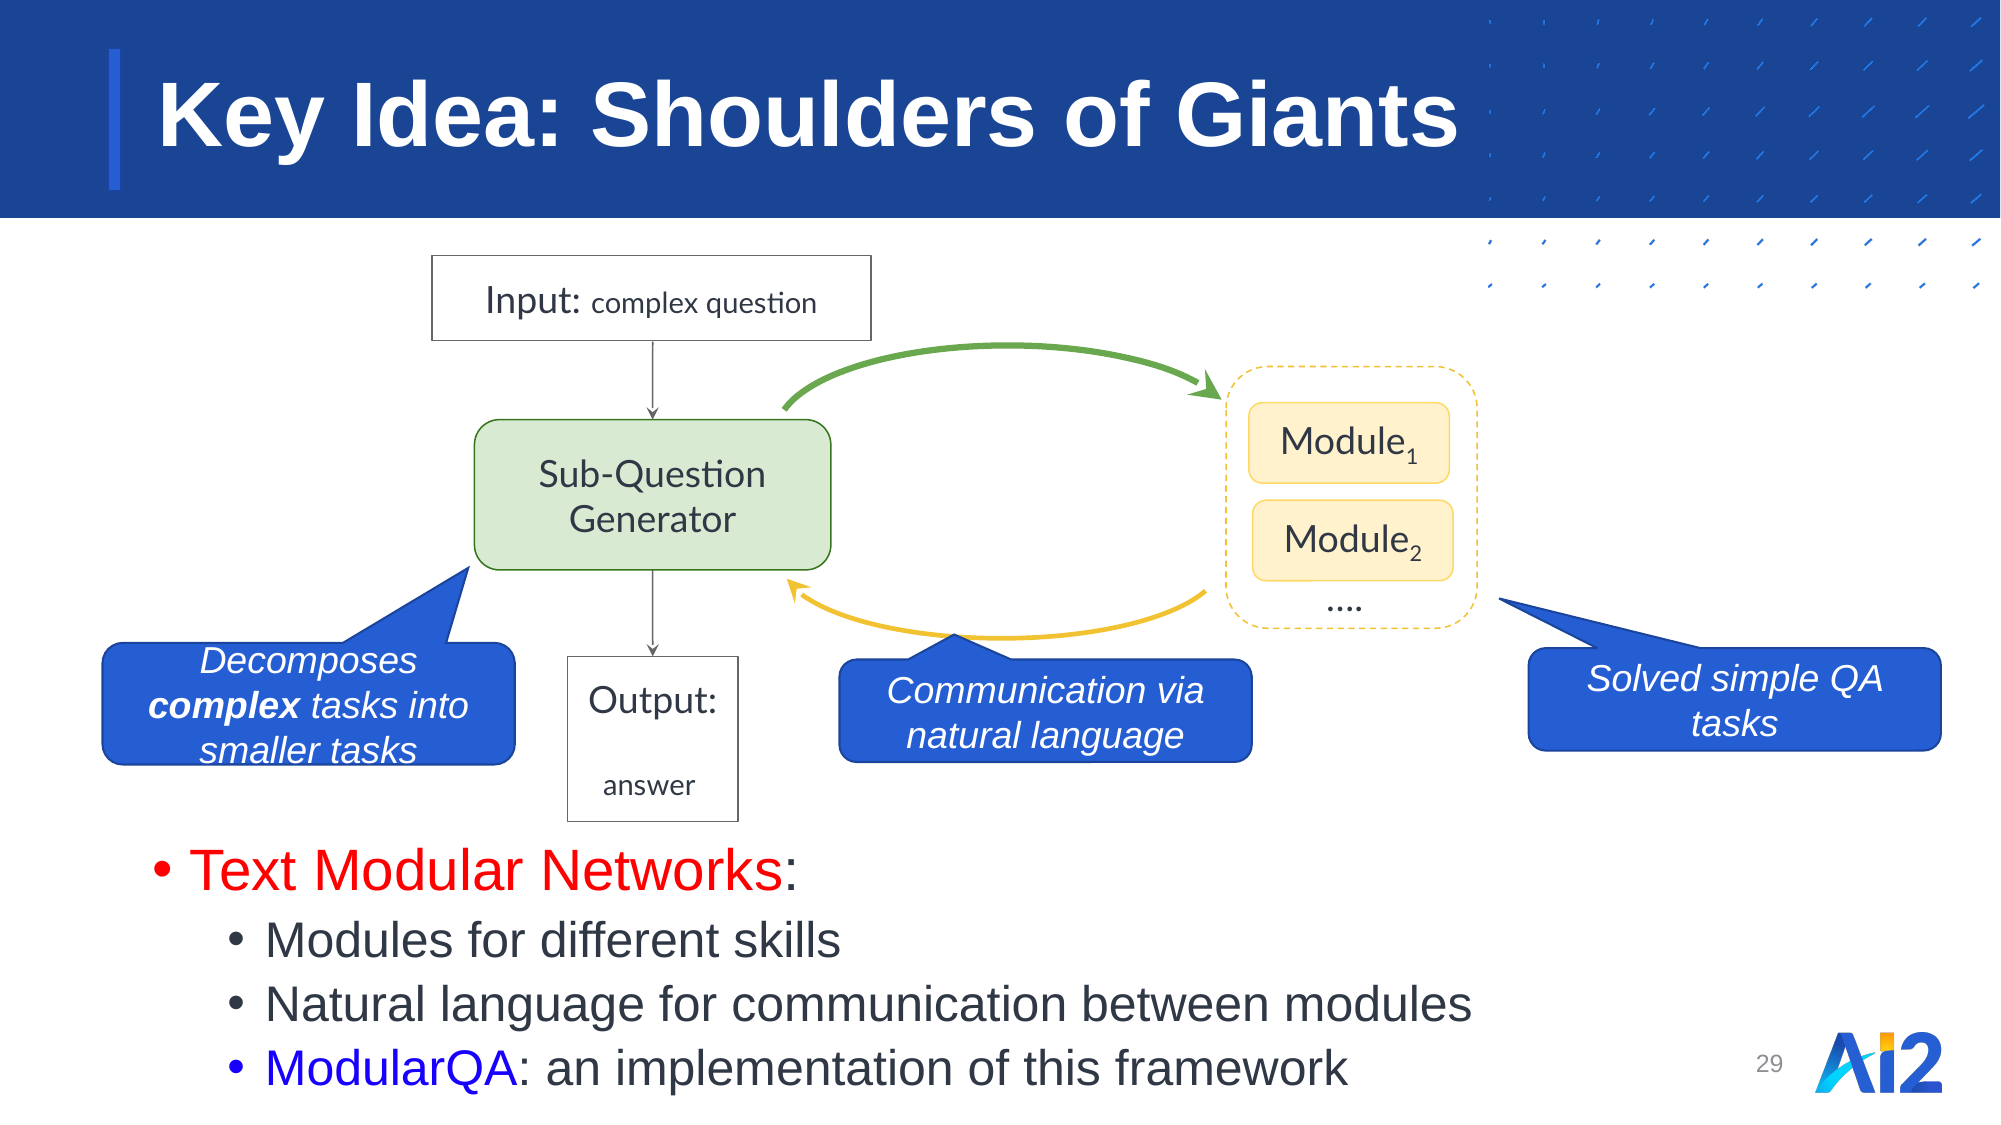

# Key Idea: Shoulders of Giants
Input: complex question

Module1
Sub-Question Generator

Module2
….
Decomposes complex tasks into smaller tasks
Solved simple QA tasks
Output:
answer
Communication via natural language
Text Modular Networks:
Modules for different skills
Natural language for communication between modules
ModularQA: an implementation of this framework
29